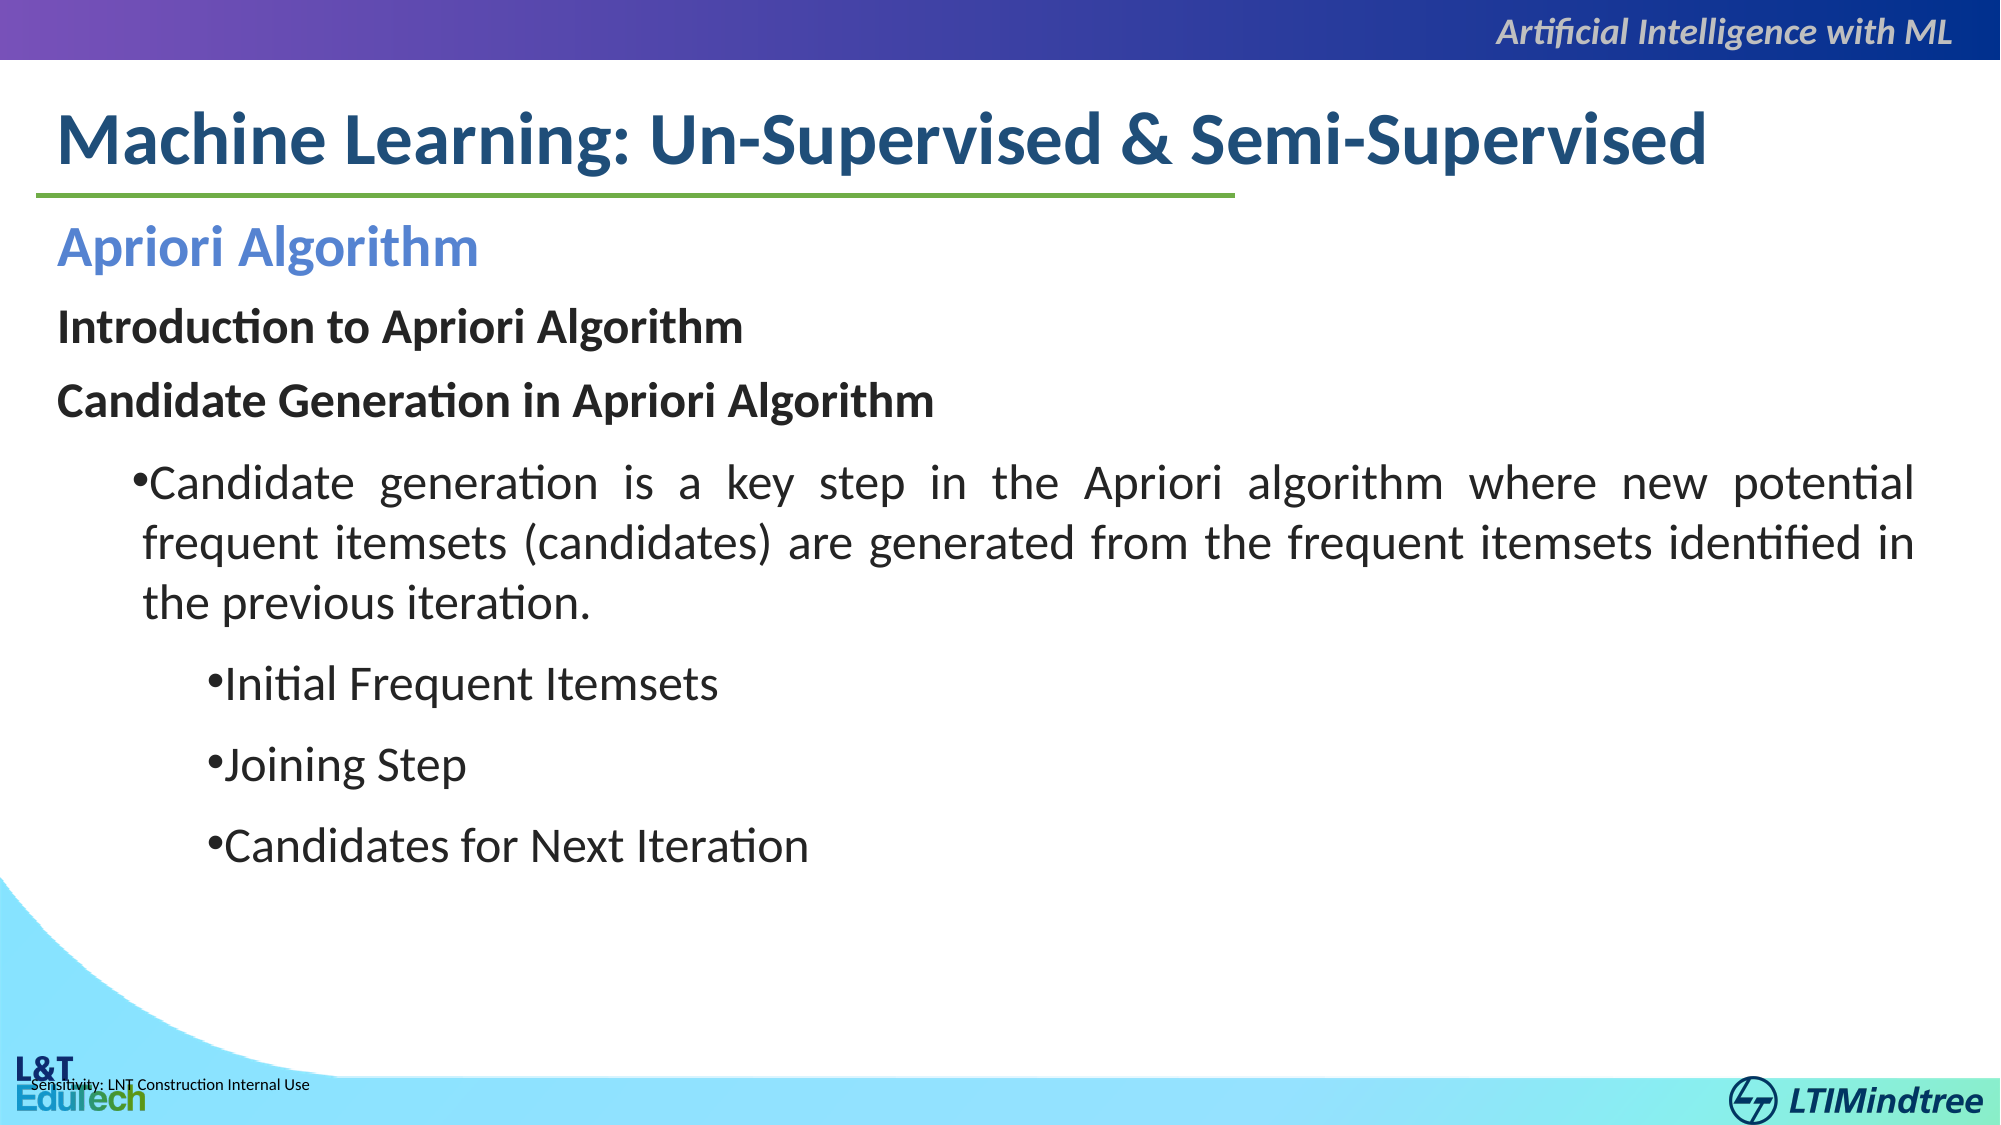

Artificial Intelligence with ML
Machine Learning: Un-Supervised & Semi-Supervised
Apriori Algorithm
Introduction to Apriori Algorithm
Candidate Generation in Apriori Algorithm
Candidate generation is a key step in the Apriori algorithm where new potential frequent itemsets (candidates) are generated from the frequent itemsets identified in the previous iteration.
Initial Frequent Itemsets
Joining Step
Candidates for Next Iteration